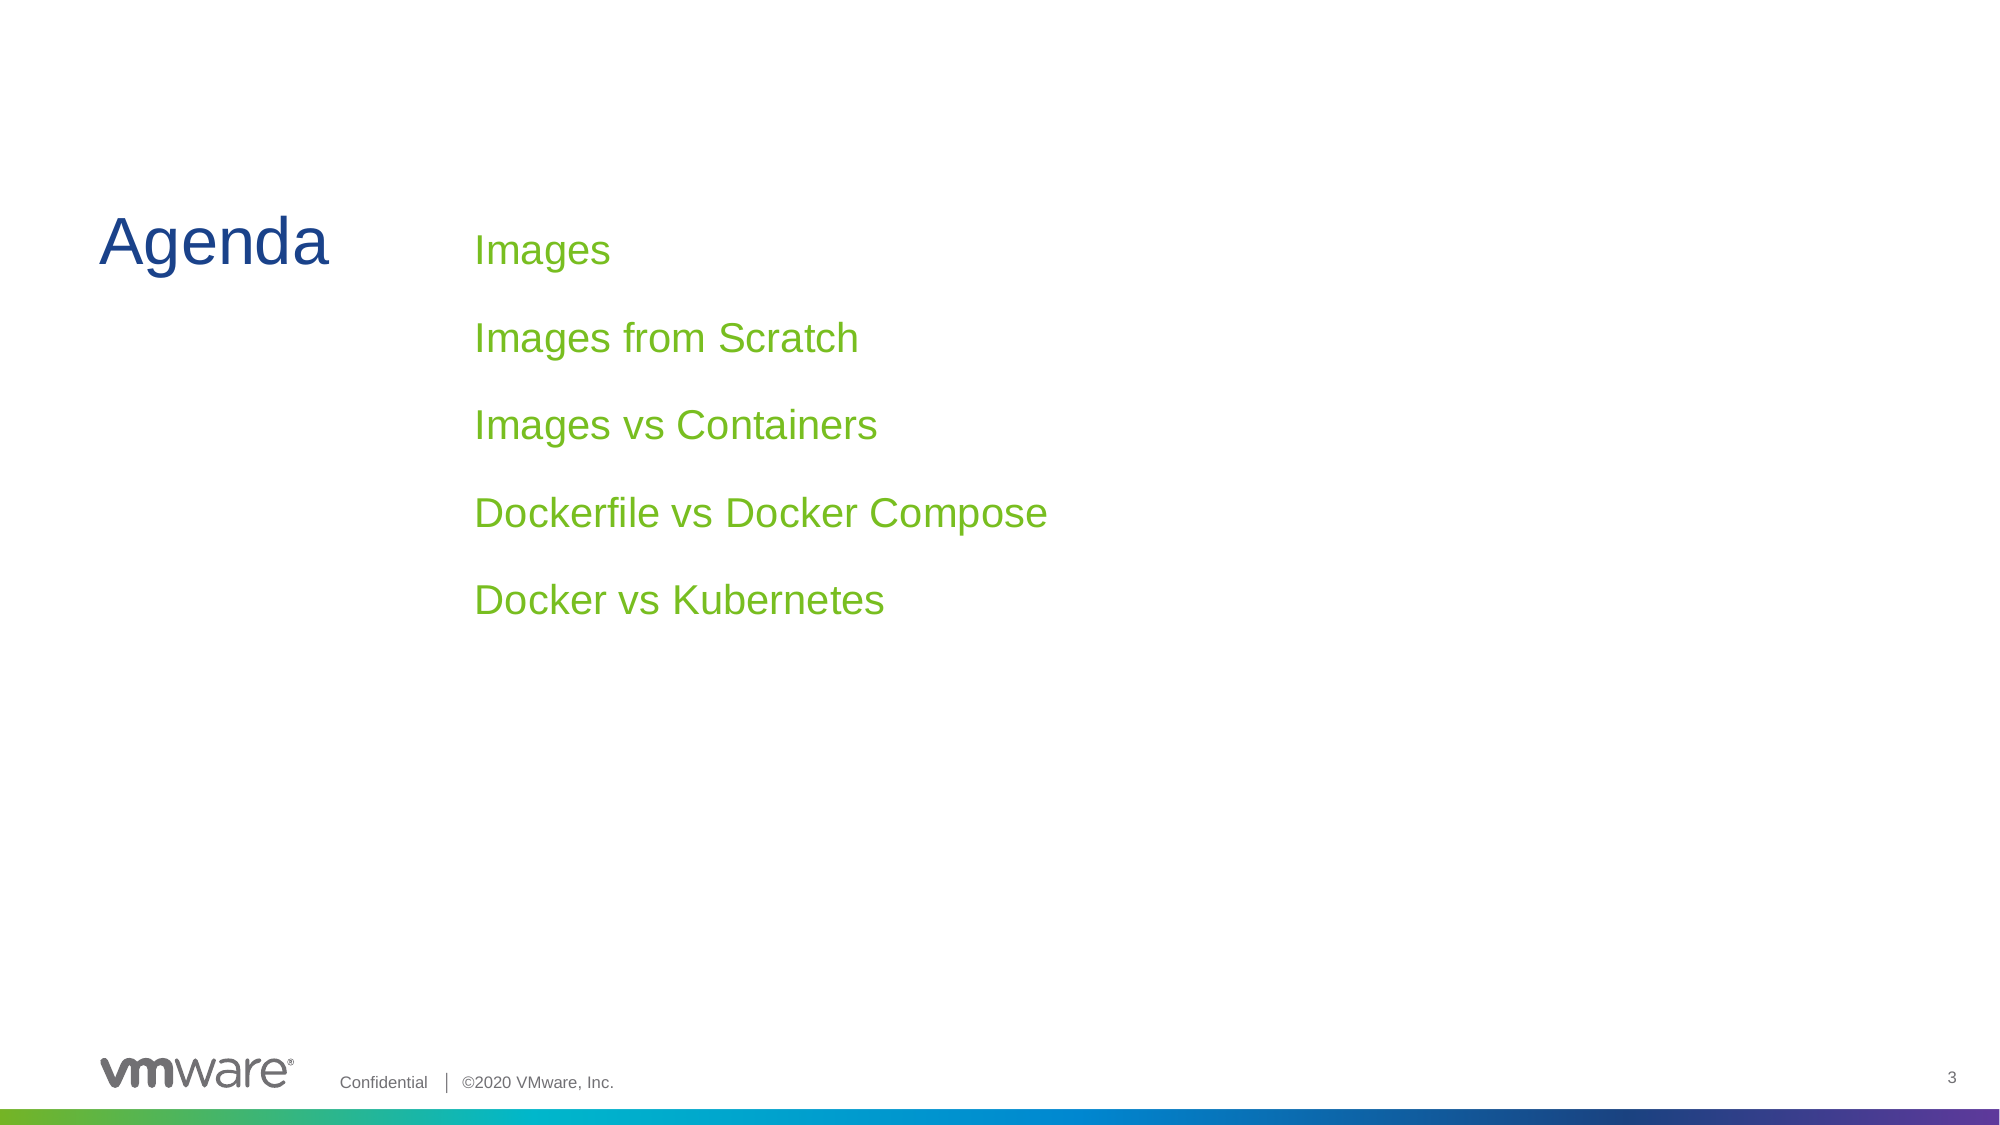

Images
Images from Scratch
Images vs Containers
Dockerfile vs Docker Compose
Docker vs Kubernetes